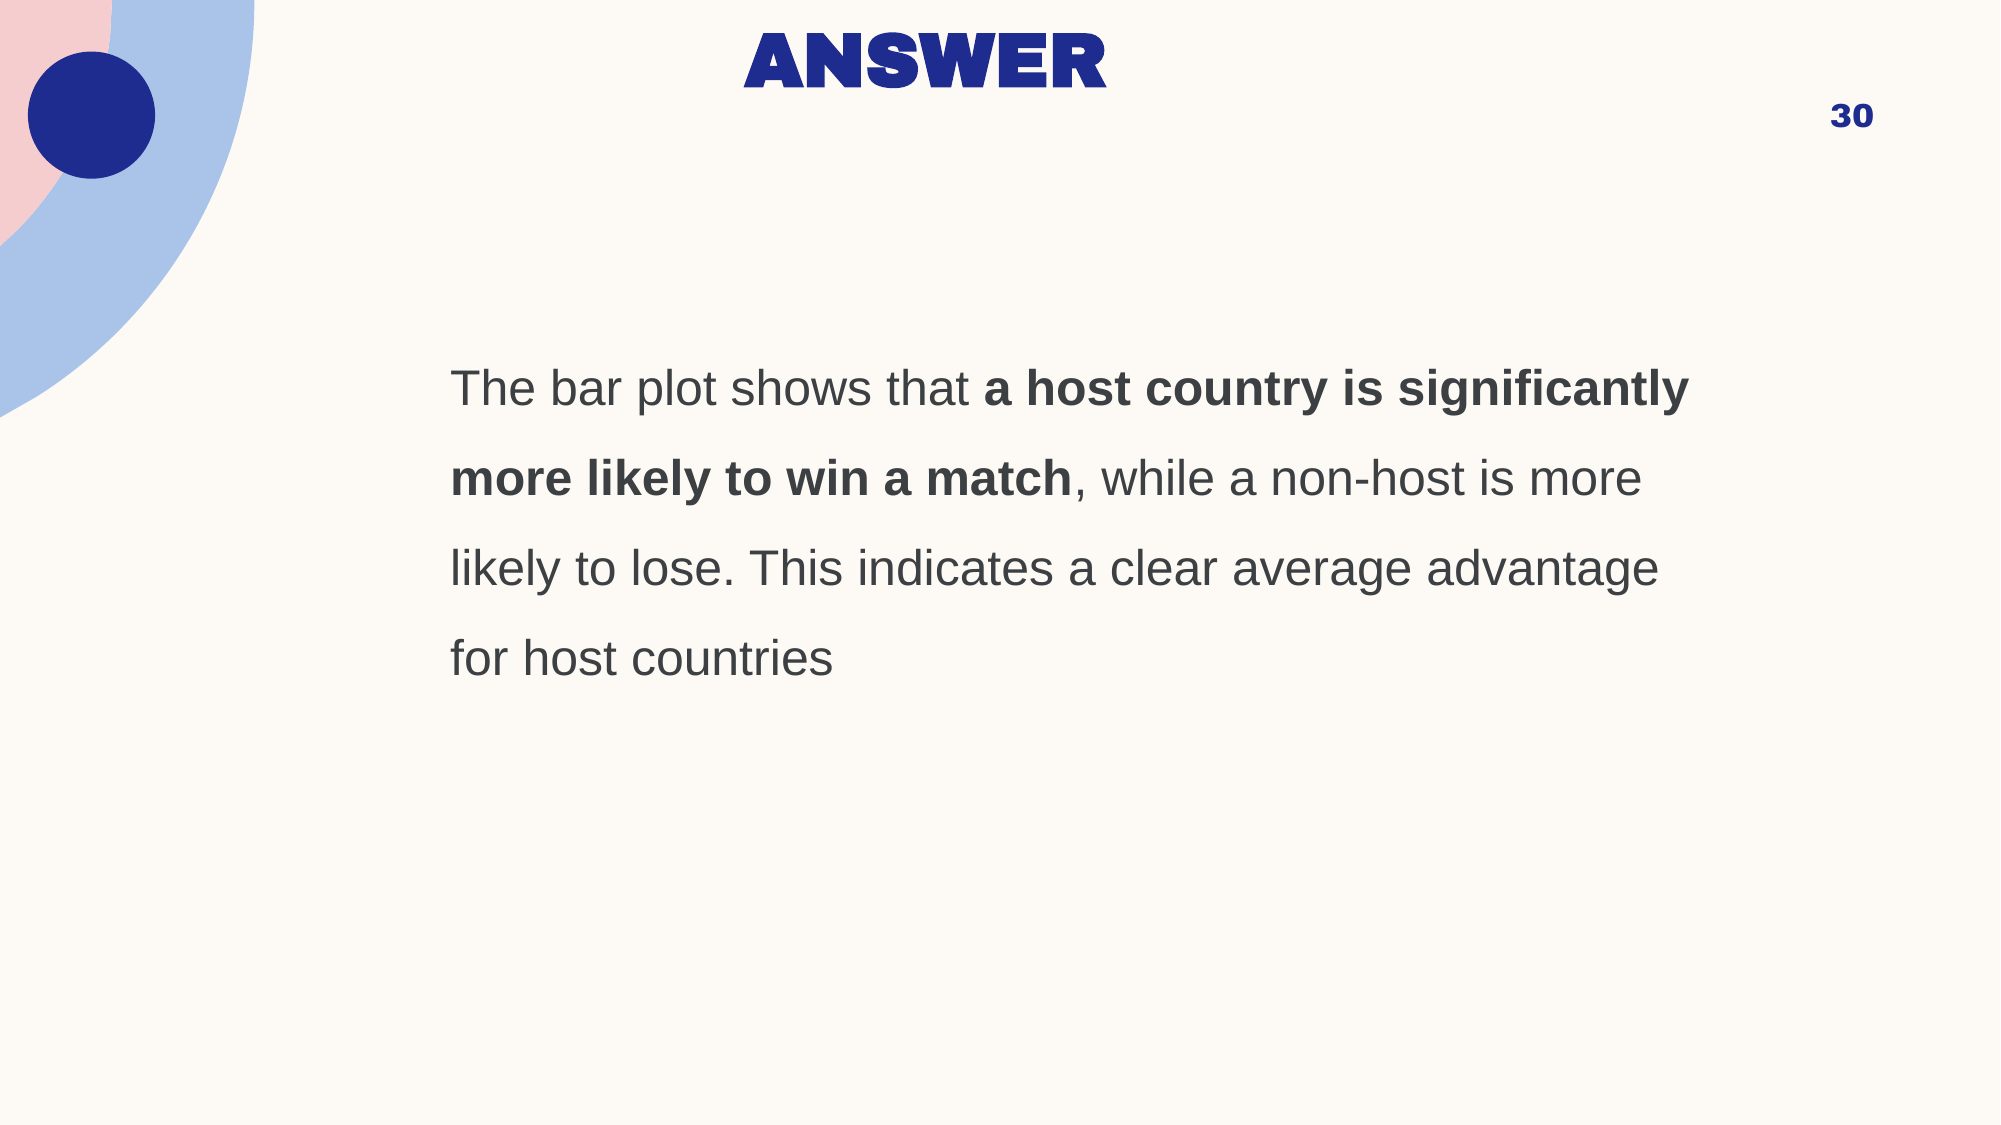

# ANSWER
30
The bar plot shows that a host country is significantly more likely to win a match, while a non-host is more likely to lose. This indicates a clear average advantage for host countries